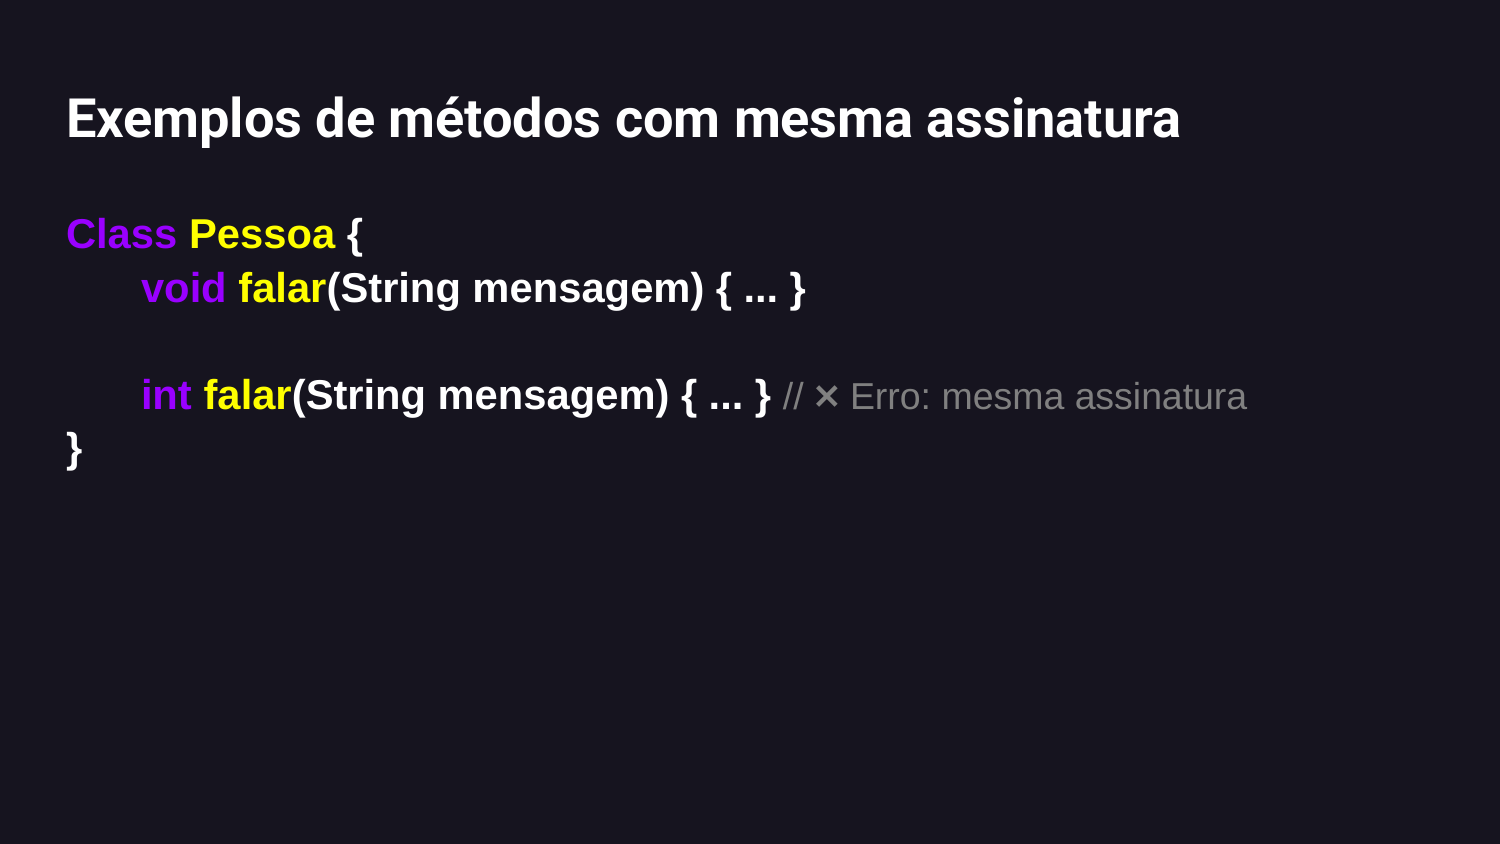

# Exemplos de métodos com mesma assinatura
Class Pessoa {
void falar(String mensagem) { ... }

int falar(String mensagem) { ... } // ❌ Erro: mesma assinatura
}